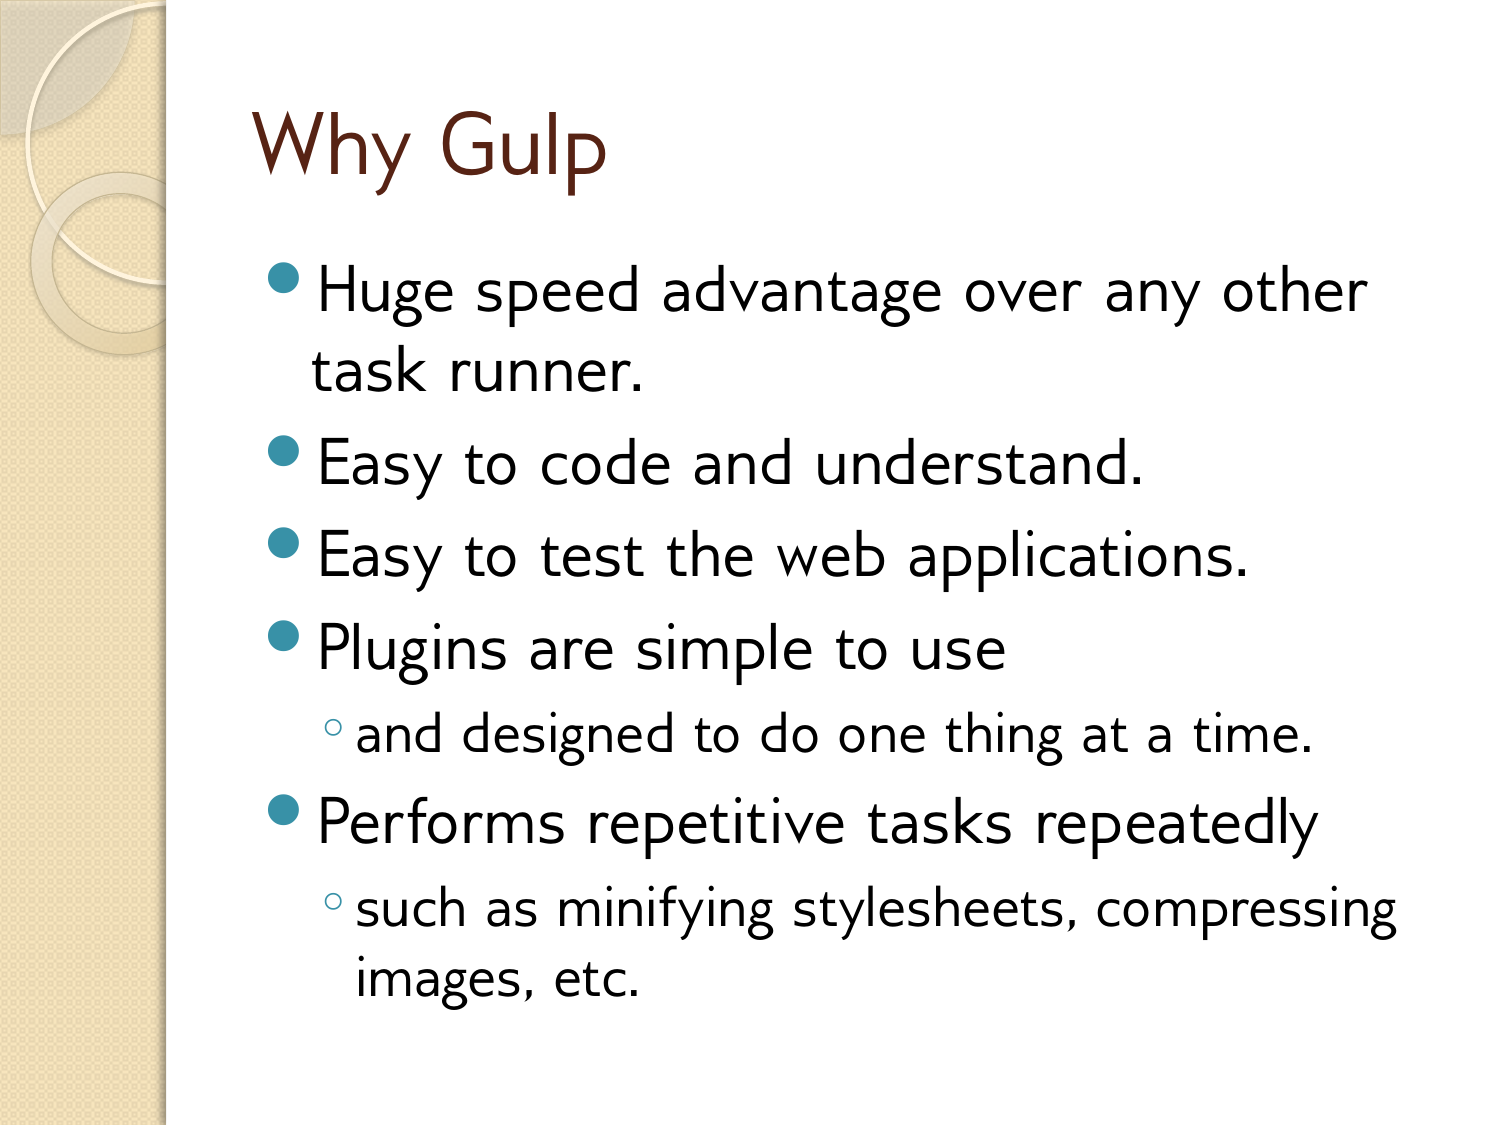

# Why Gulp
Huge speed advantage over any other task runner.
Easy to code and understand.
Easy to test the web applications.
Plugins are simple to use
and designed to do one thing at a time.
Performs repetitive tasks repeatedly
such as minifying stylesheets, compressing images, etc.